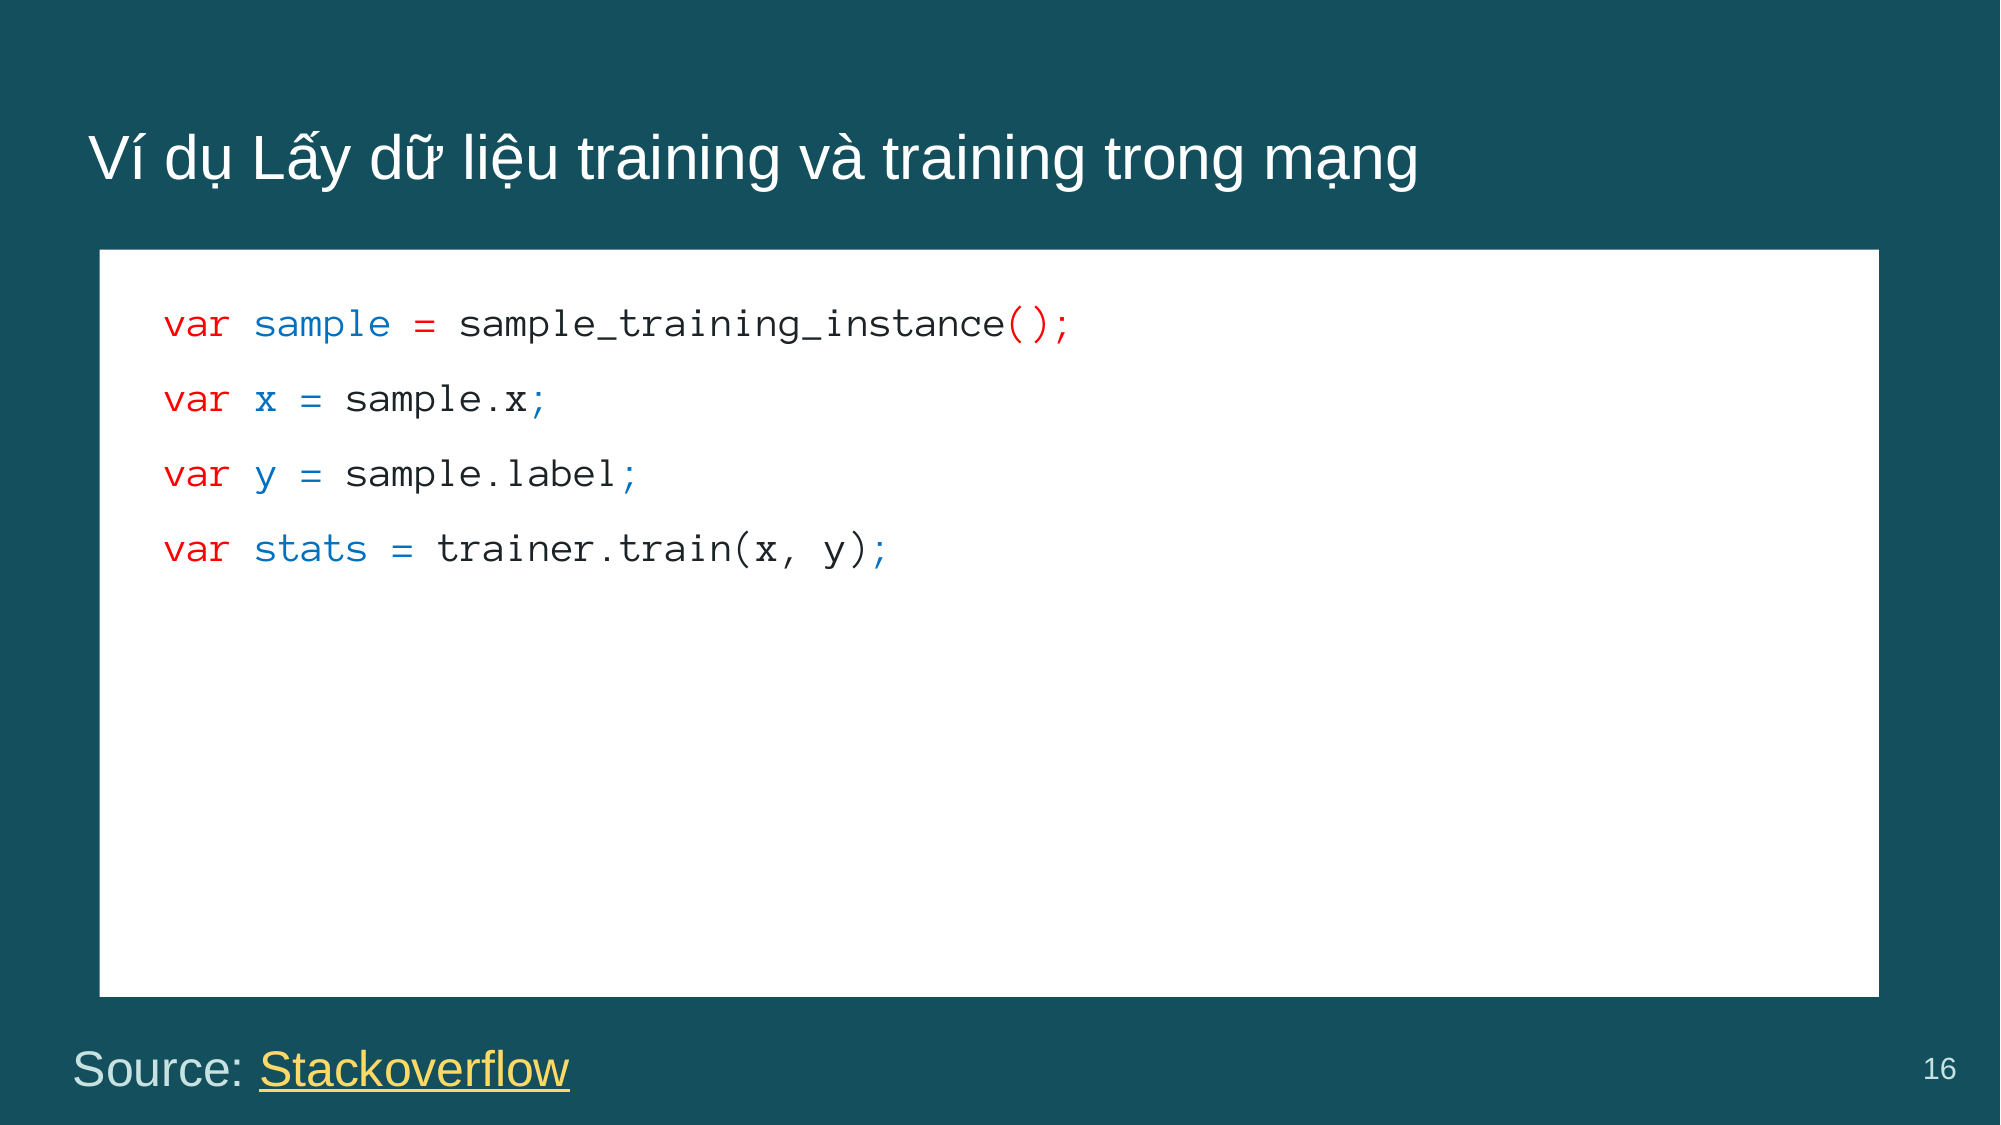

# Ví dụ Lấy dữ liệu training và training trong mạng
  var sample = sample_training_instance();
  var x = sample.x;
  var y = sample.label;
  var stats = trainer.train(x, y);
Source: Stackoverflow
16